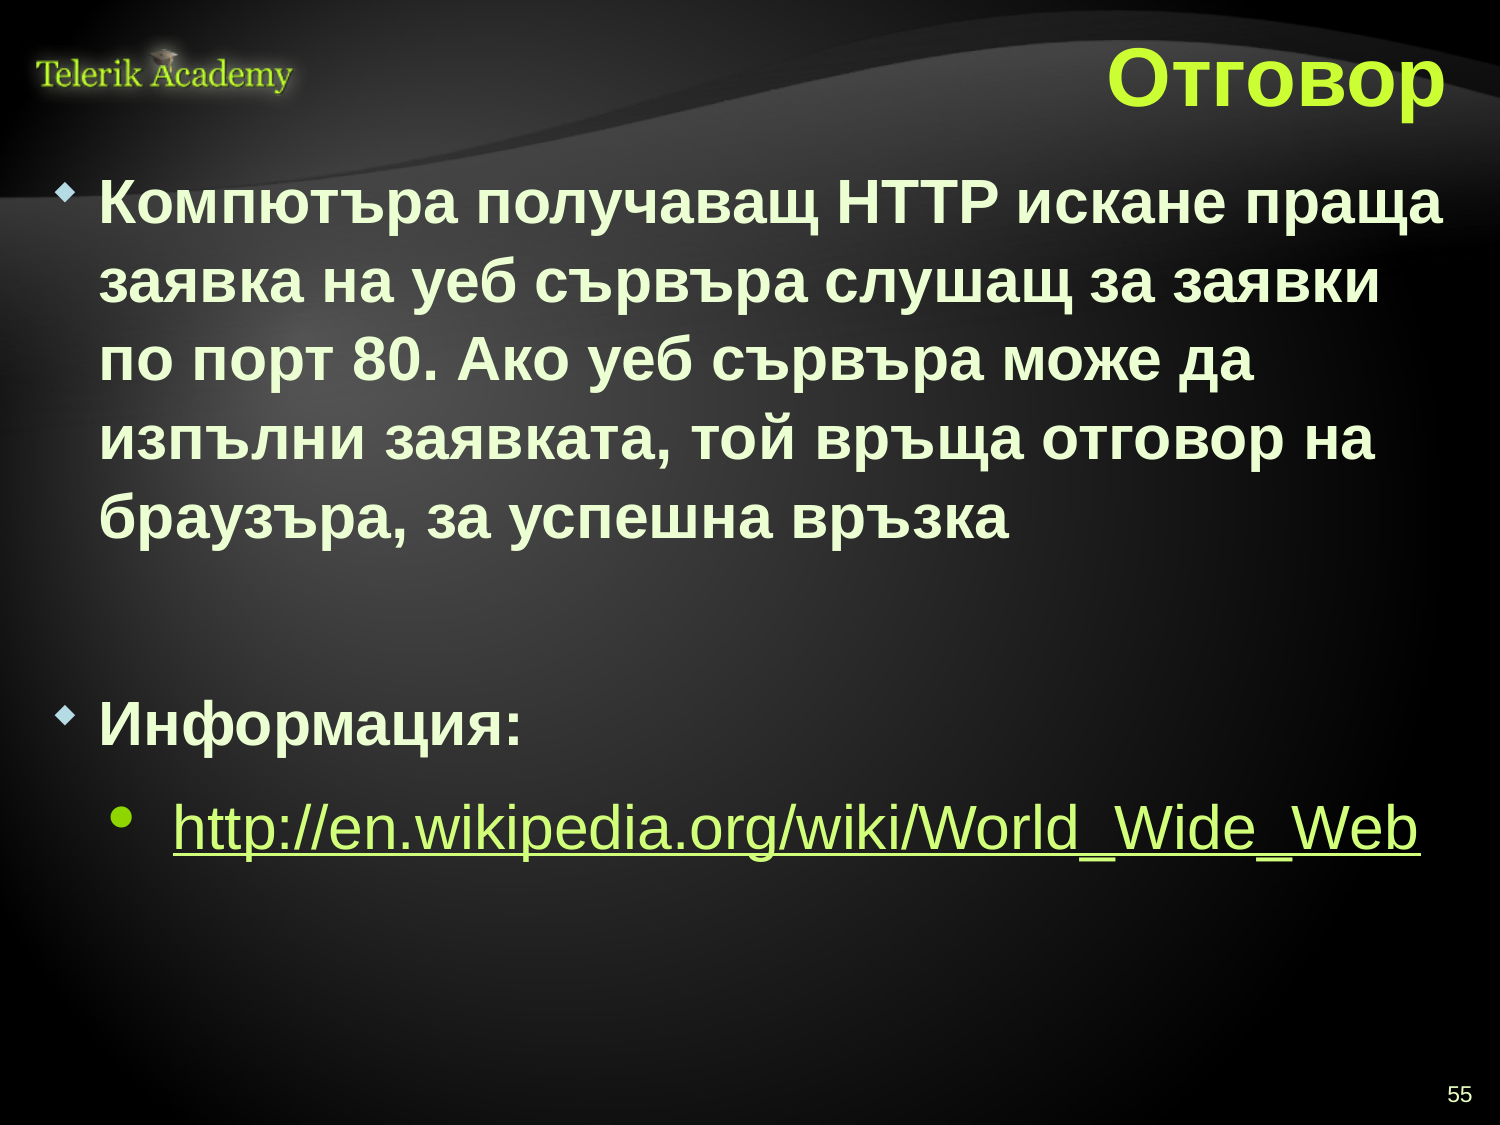

# Отговор
Компютъра получаващ HTTP искане праща заявка на уеб сървъра слушащ за заявки по порт 80. Ако уеб сървъра може да изпълни заявката, той връща отговор на браузъра, за успешна връзка

Информация:
 http://en.wikipedia.org/wiki/World_Wide_Web
55